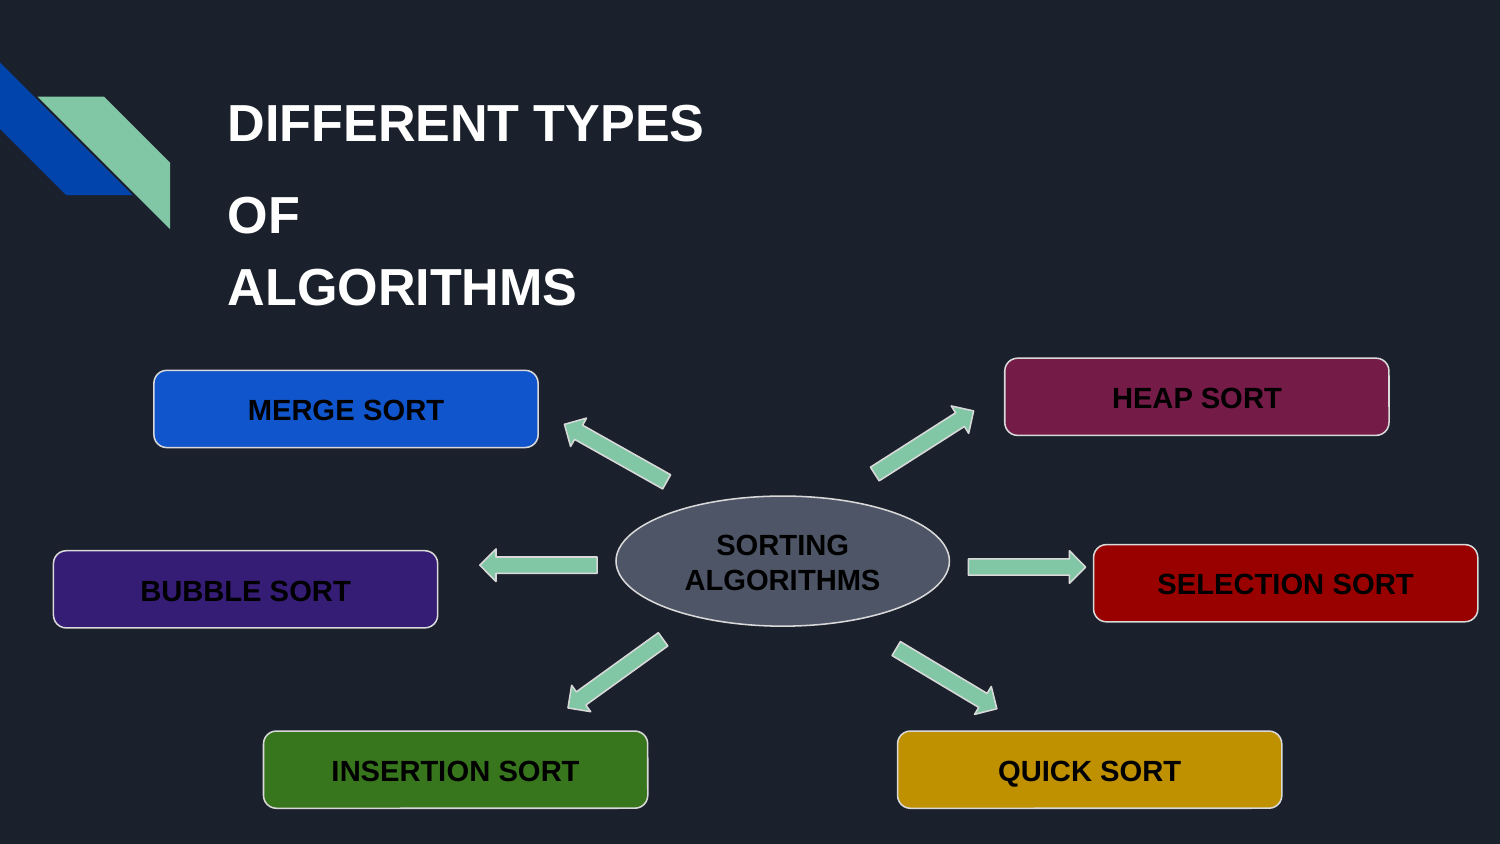

# DIFFERENT TYPES
OF
ALGORITHMS
HEAP SORT
MERGE SORT

SORTING ALGORITHMS
SELECTION SORT

BUBBLE SORT

INSERTION SORT
QUICK SORT